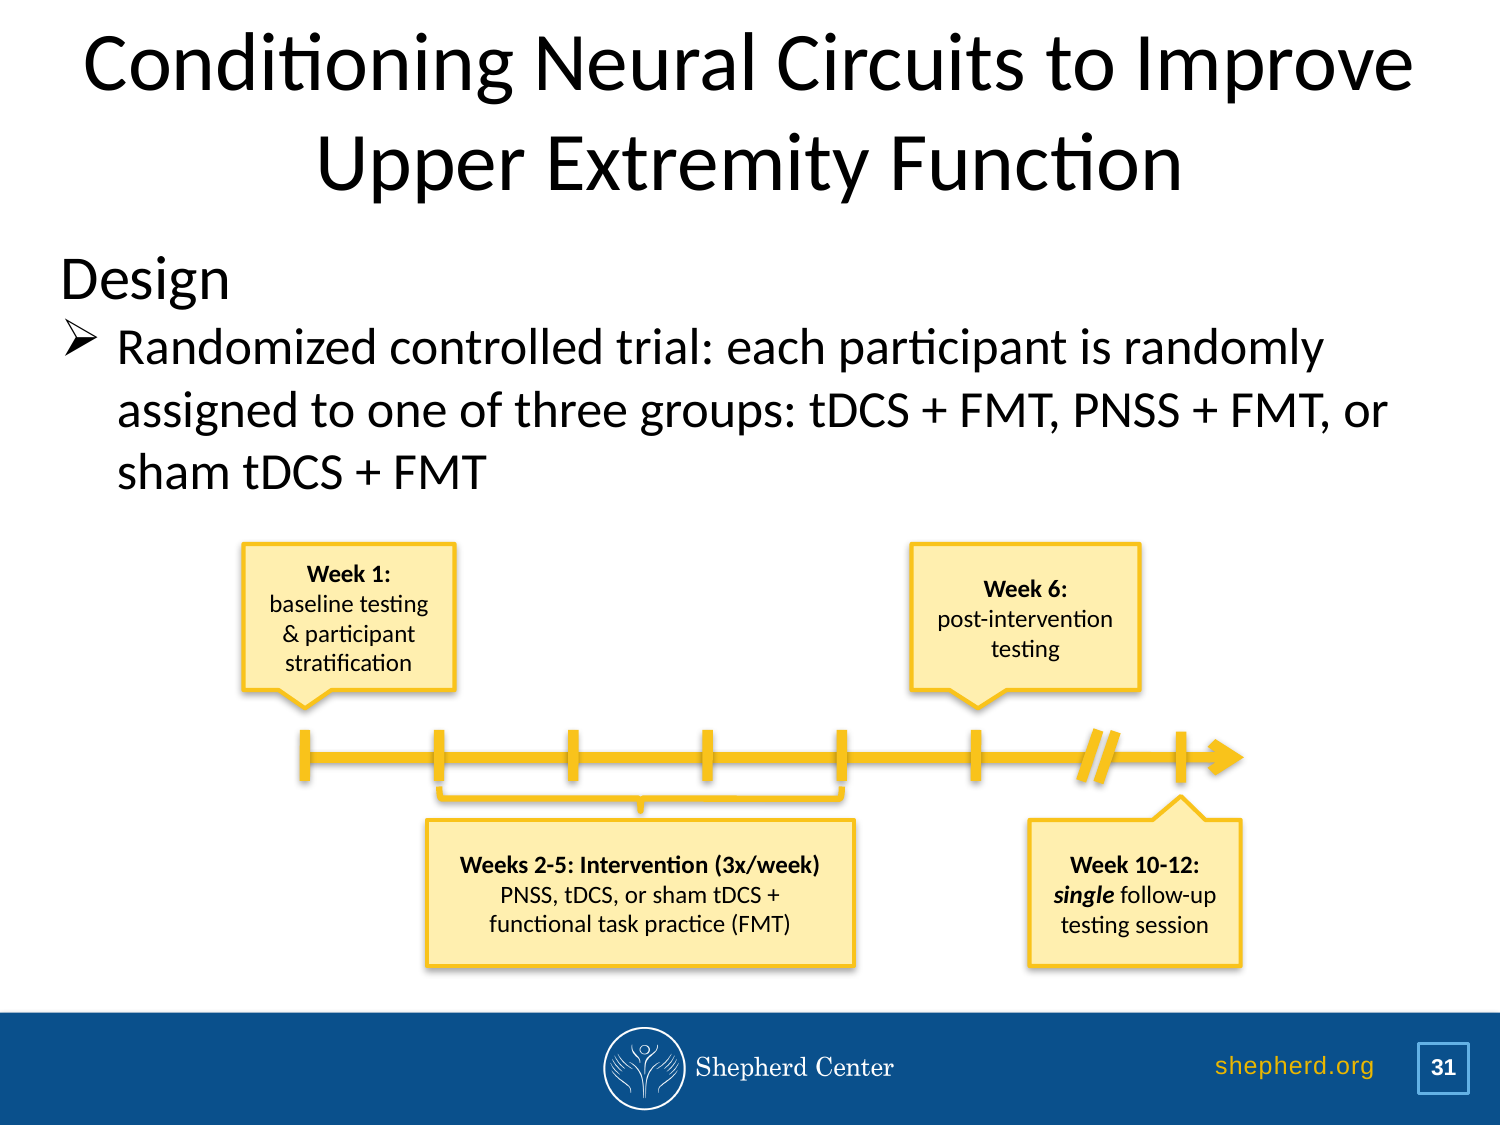

Conditioning Neural Circuits to Improve Upper Extremity Function

Design
Randomized controlled trial: each participant is randomly assigned to one of three groups: tDCS + FMT, PNSS + FMT, or sham tDCS + FMT
Week 1:
baseline testing & participant stratification
Week 6:
post-intervention testing

Weeks 2-5: Intervention (3x/week)
PNSS, tDCS, or sham tDCS +
functional task practice (FMT)
Week 10-12:
single follow-up testing session